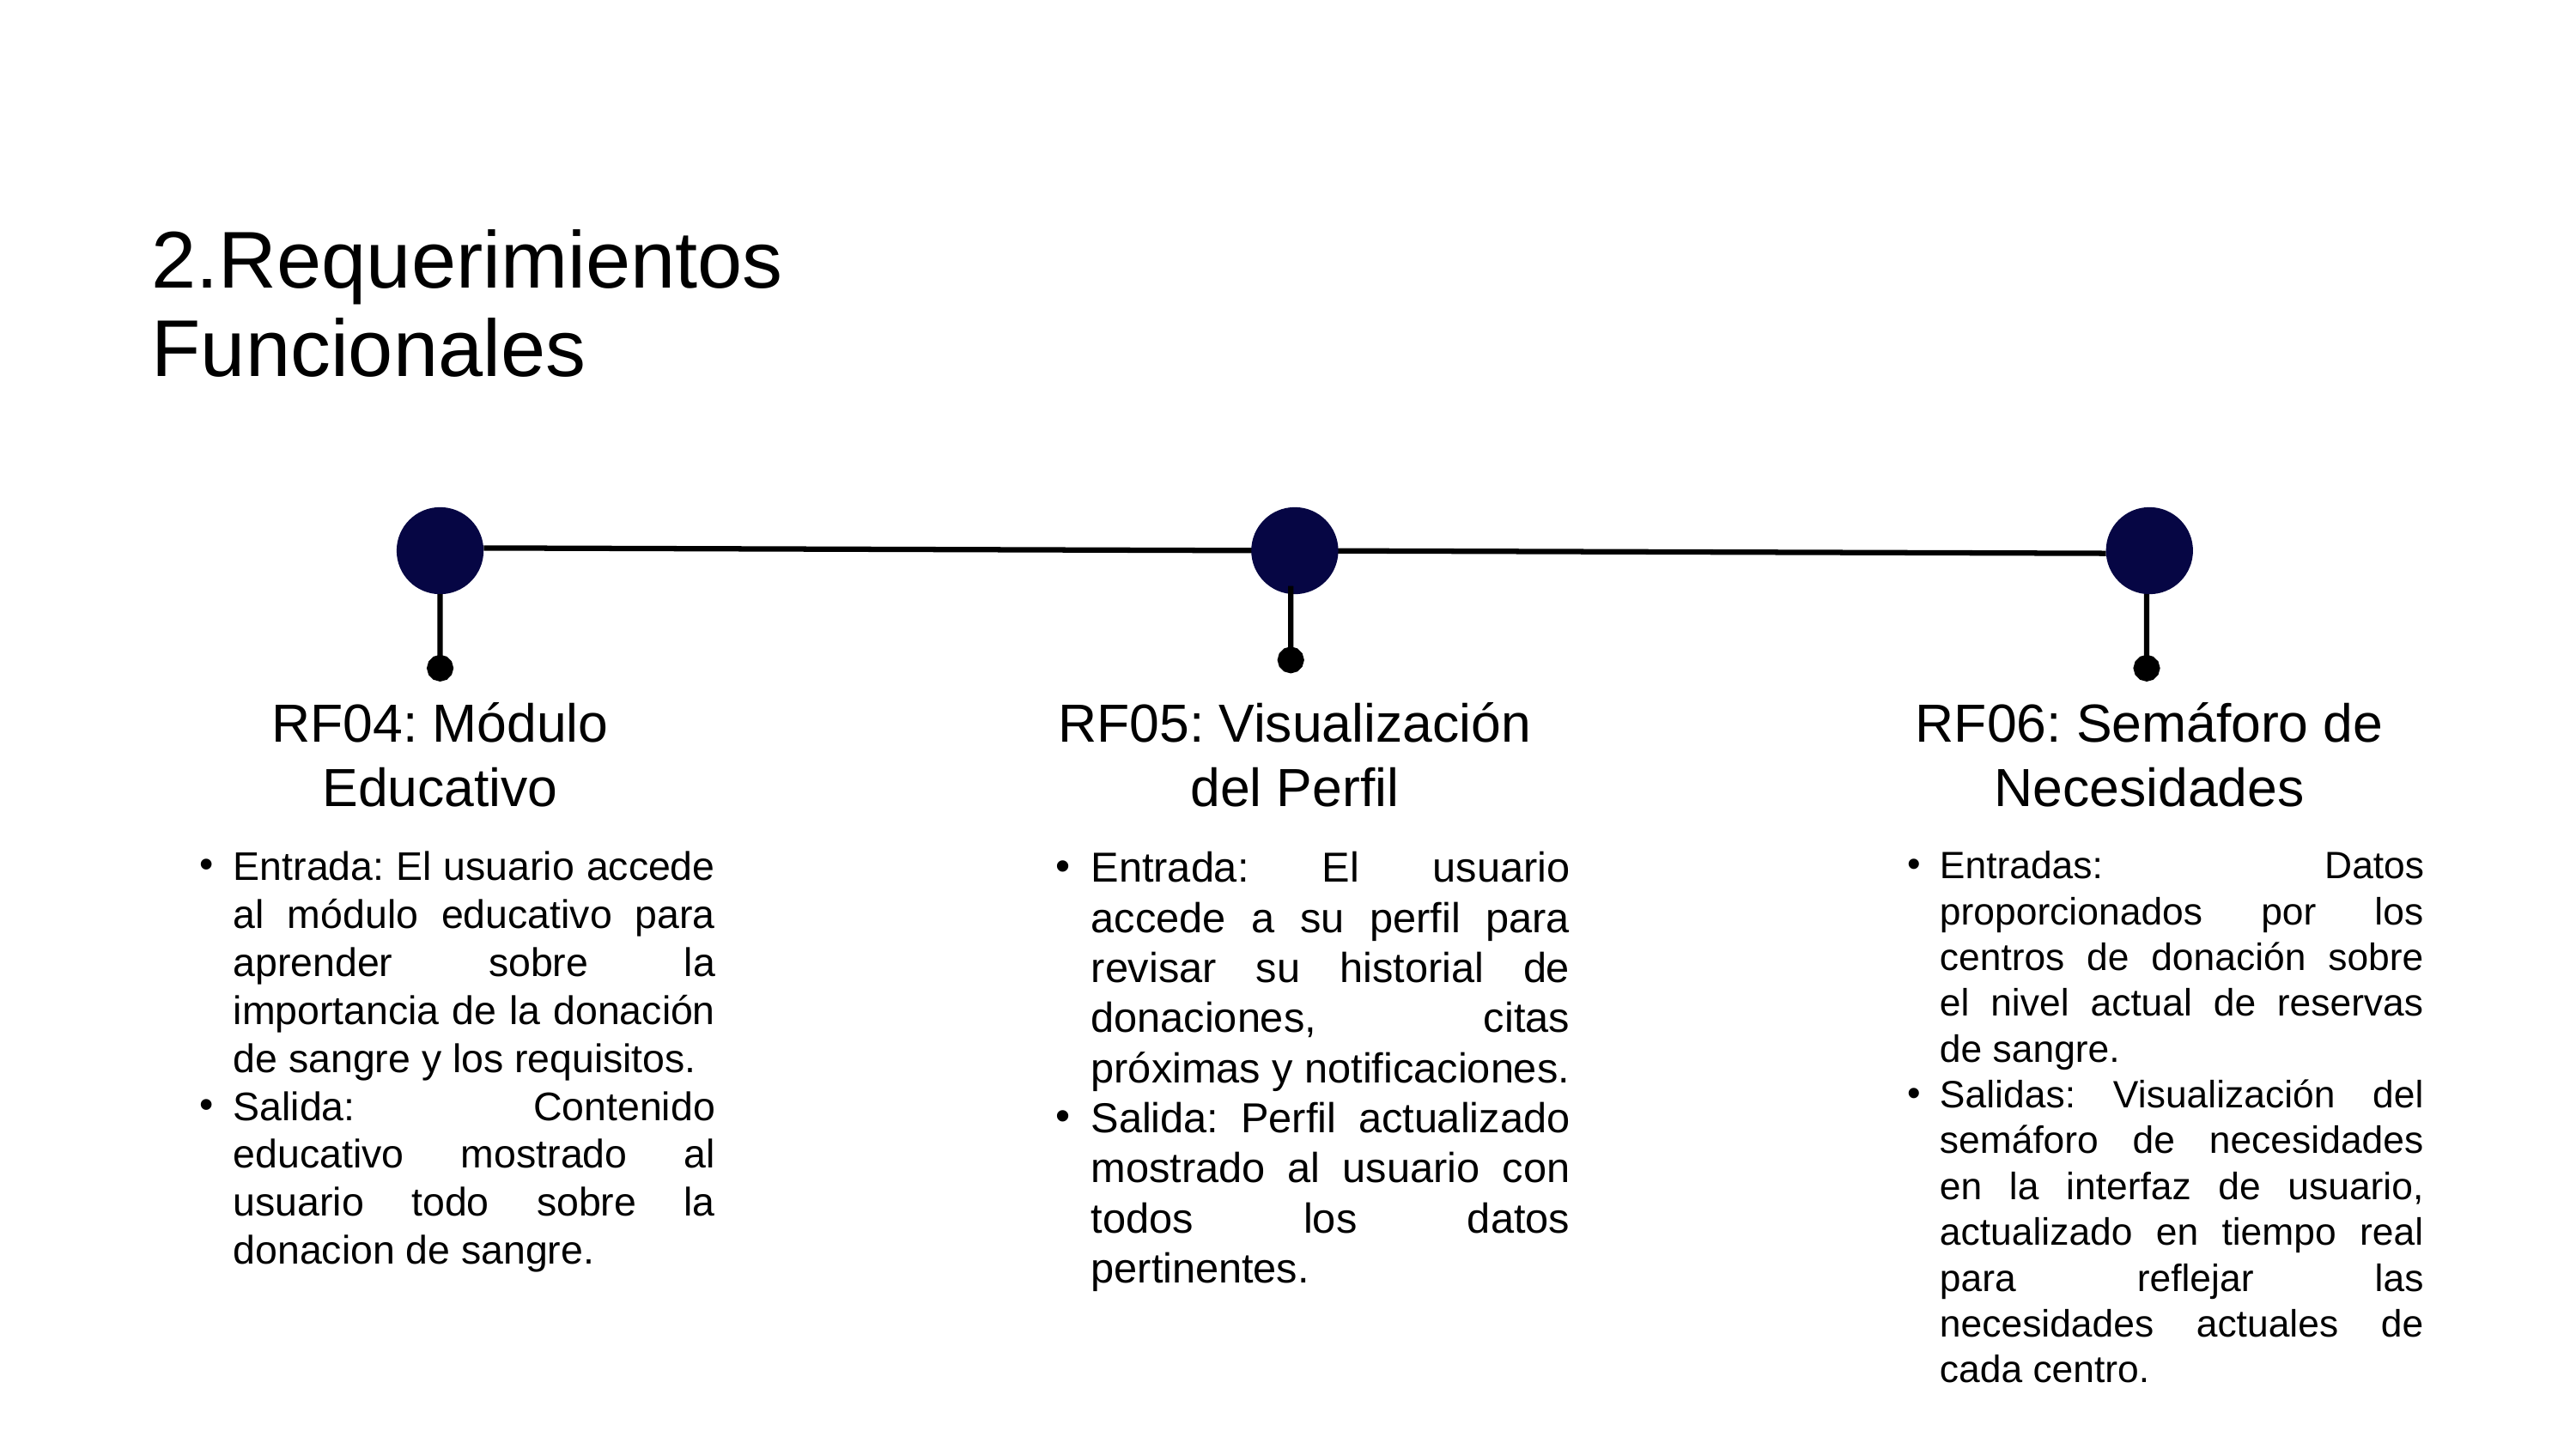

2.Requerimientos Funcionales

RF04: Módulo Educativo
RF05: Visualización del Perfil
RF06: Semáforo de Necesidades

Entrada: El usuario accede al módulo educativo para aprender sobre la importancia de la donación de sangre y los requisitos.
Salida: Contenido educativo mostrado al usuario todo sobre la donacion de sangre.

Entrada: El usuario accede a su perfil para revisar su historial de donaciones, citas próximas y notificaciones.
Salida: Perfil actualizado mostrado al usuario con todos los datos pertinentes.

Entradas: Datos proporcionados por los centros de donación sobre el nivel actual de reservas de sangre.
Salidas: Visualización del semáforo de necesidades en la interfaz de usuario, actualizado en tiempo real para reflejar las necesidades actuales de cada centro.